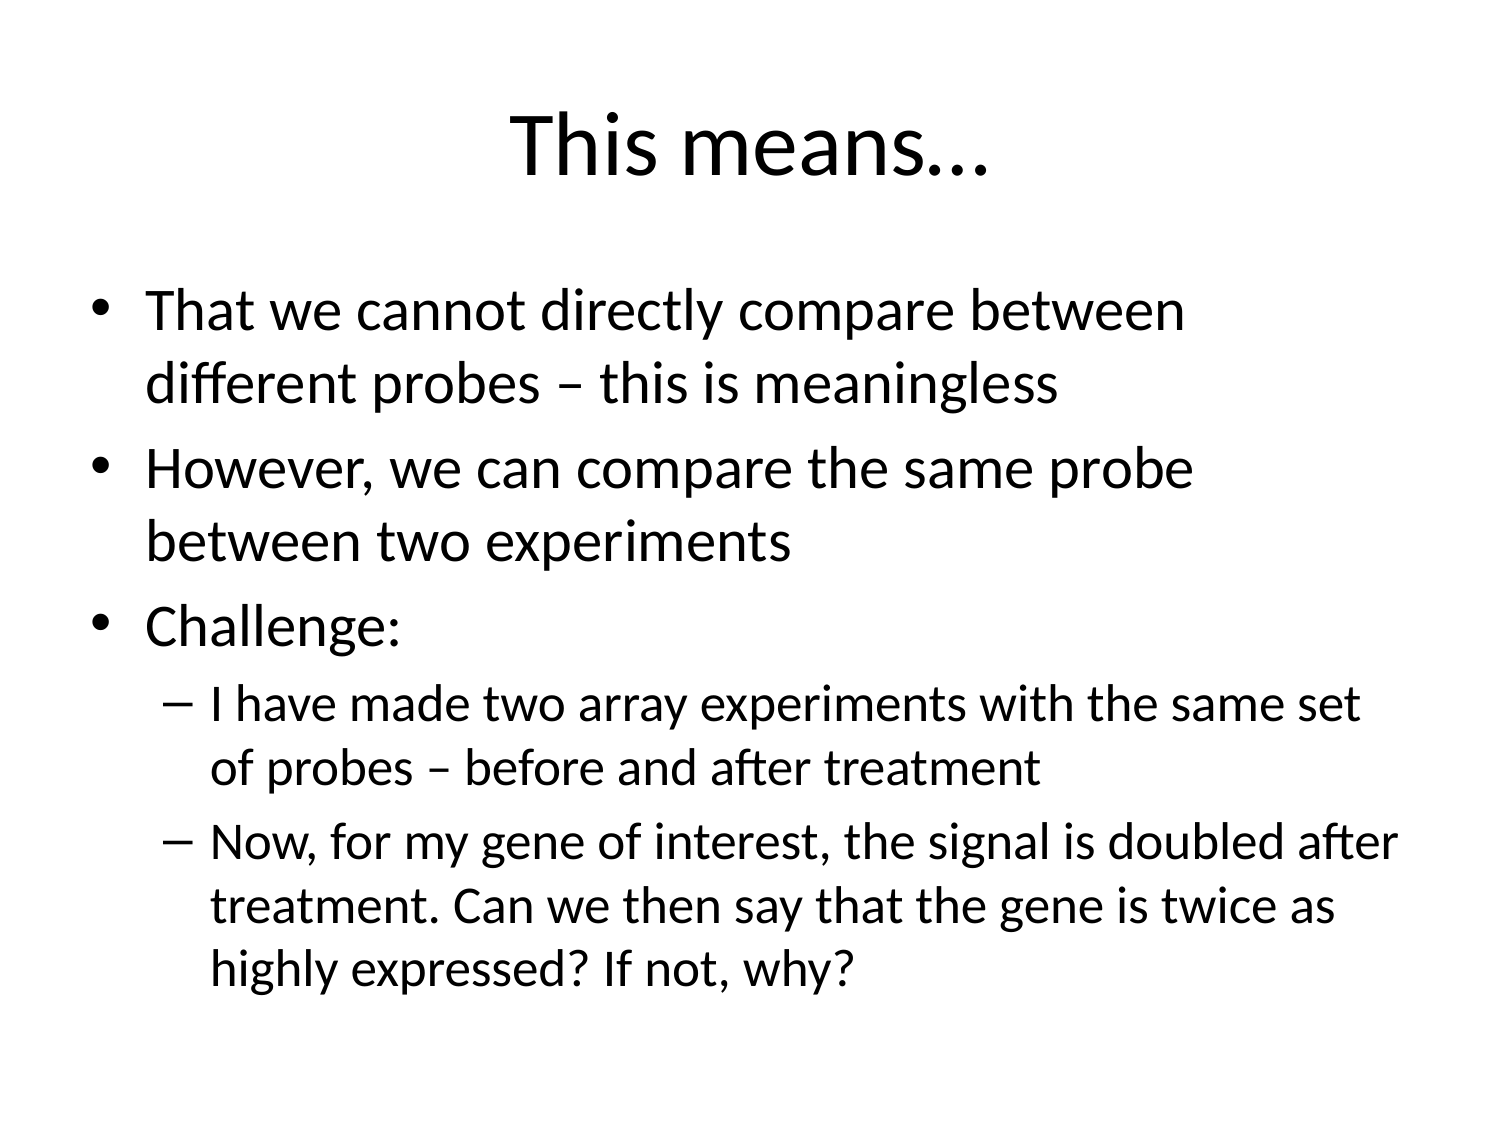

# This means…
That we cannot directly compare between different probes – this is meaningless
However, we can compare the same probe between two experiments
Challenge:
I have made two array experiments with the same set of probes – before and after treatment
Now, for my gene of interest, the signal is doubled after treatment. Can we then say that the gene is twice as highly expressed? If not, why?